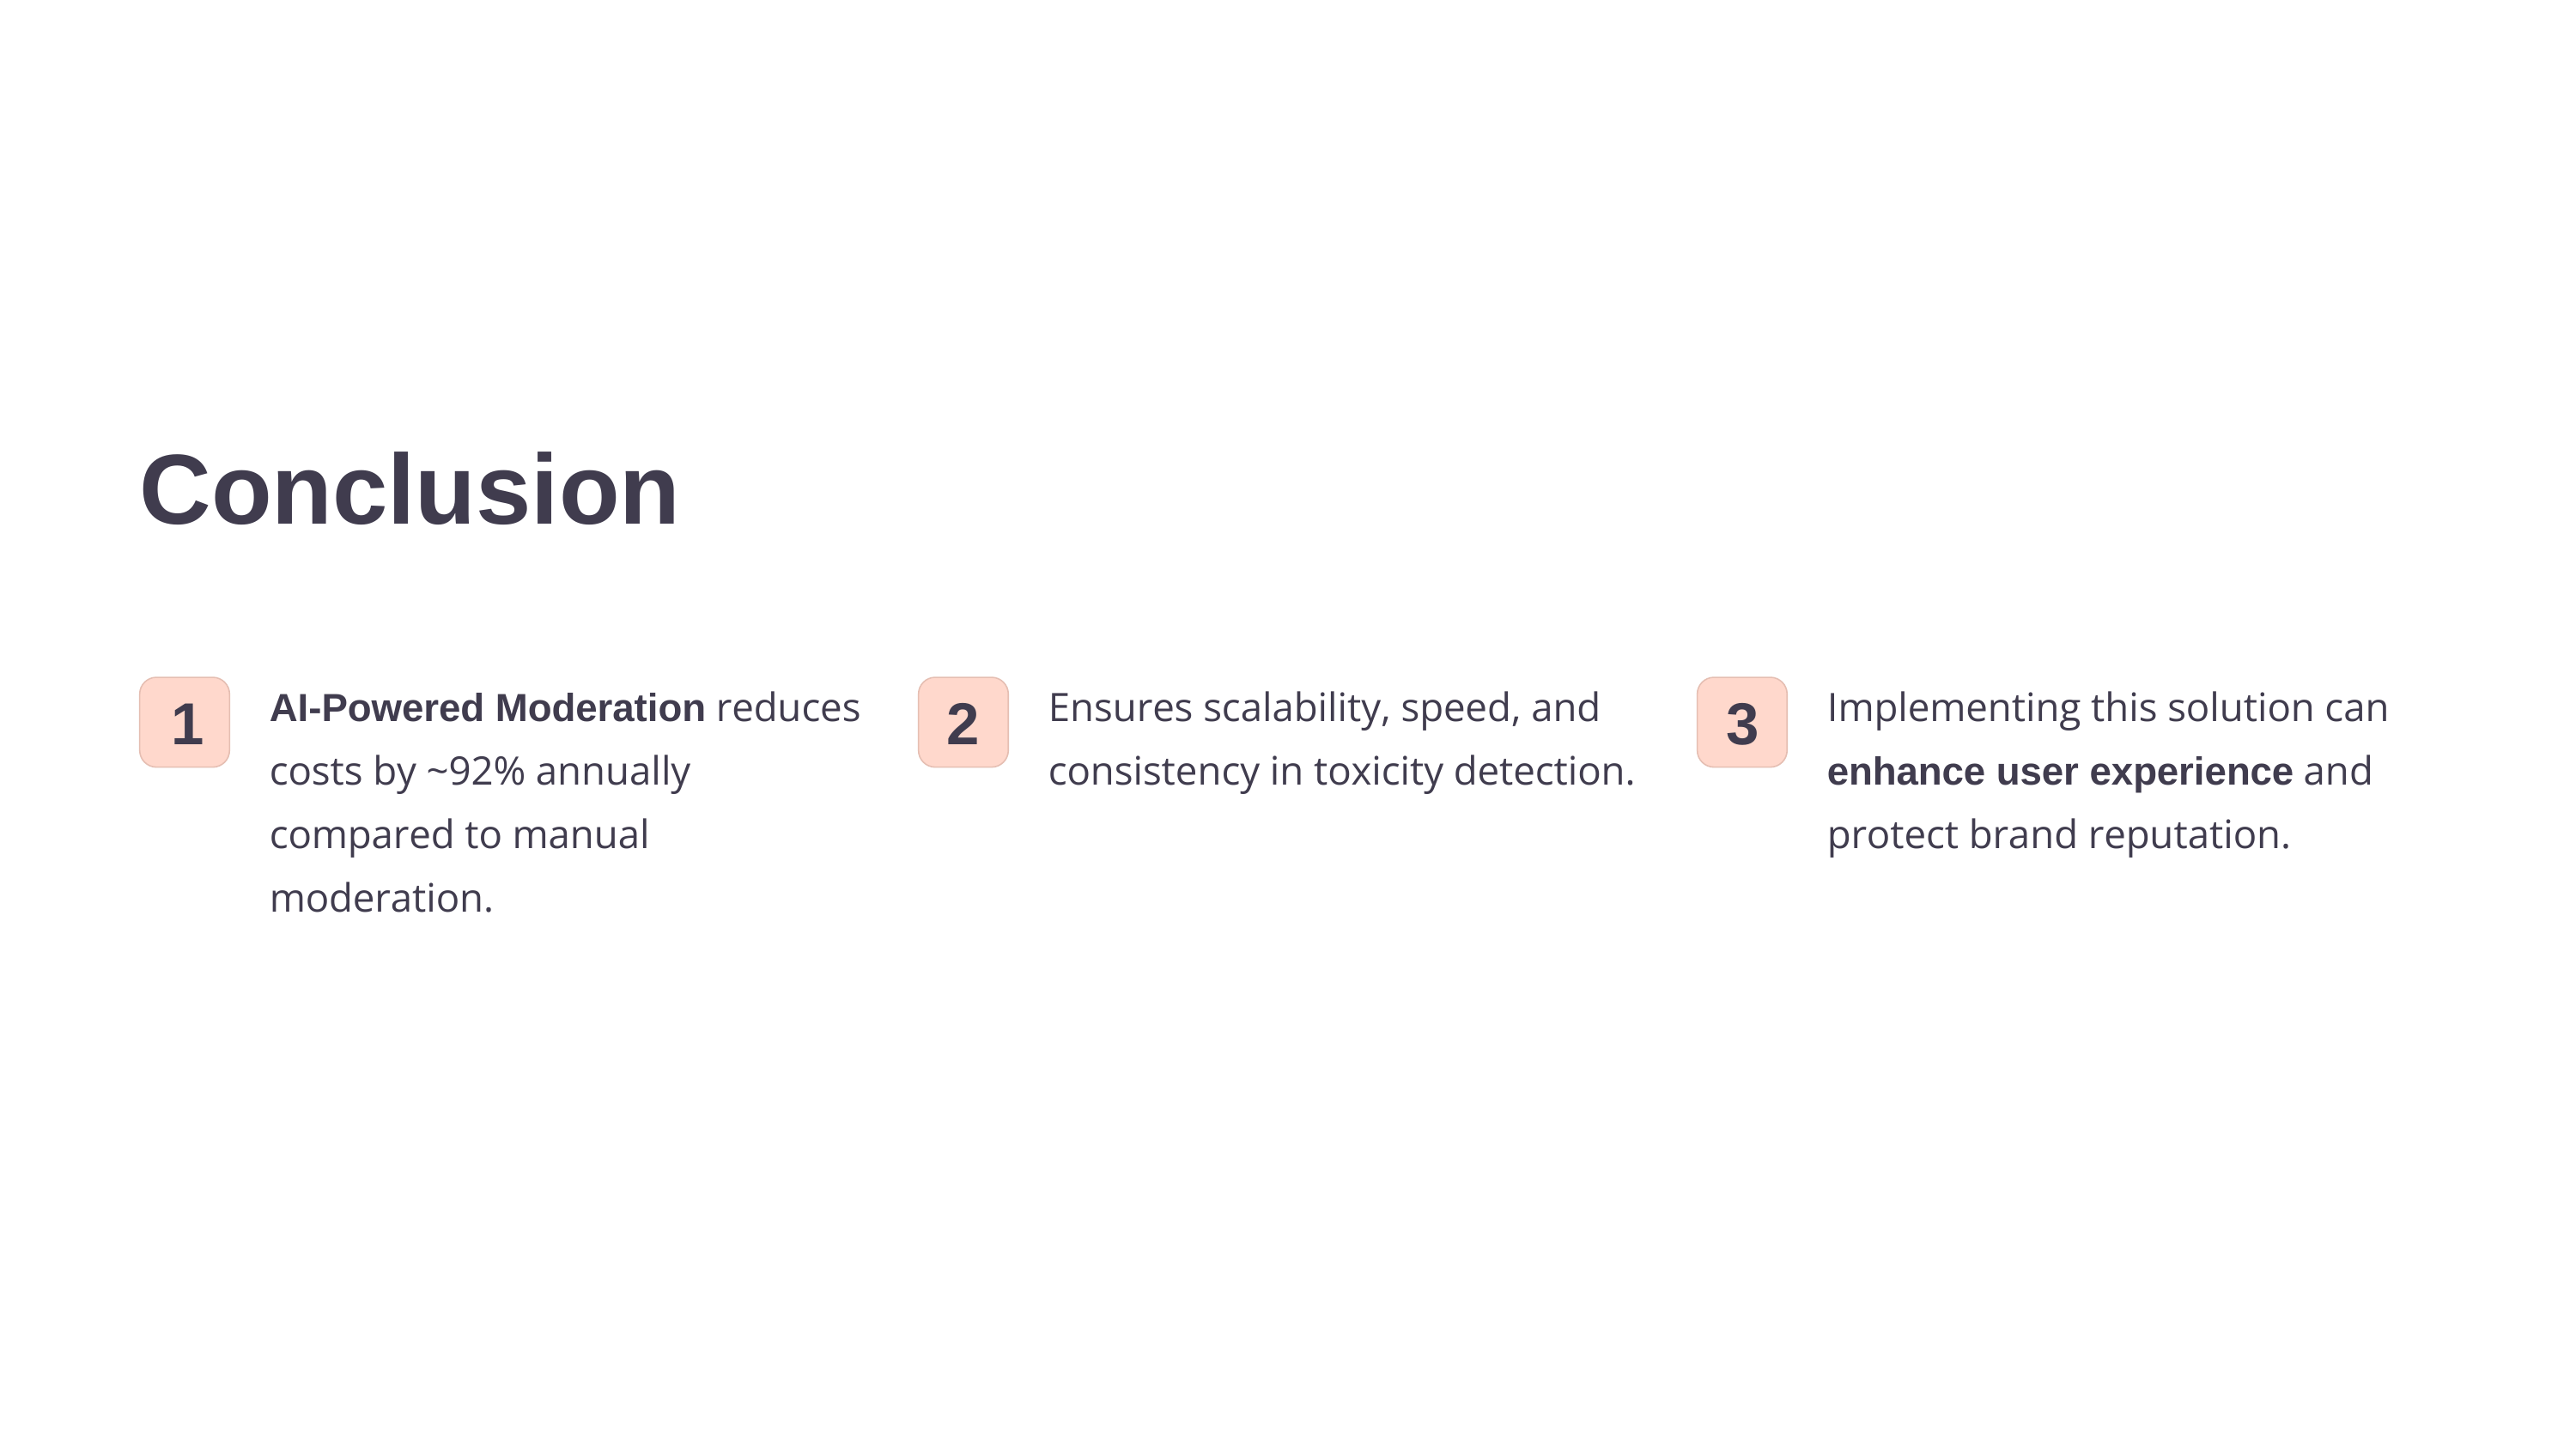

Conclusion
AI-Powered Moderation reduces costs by ~92% annually compared to manual moderation.
Ensures scalability, speed, and consistency in toxicity detection.
Implementing this solution can enhance user experience and protect brand reputation.

1
2
3